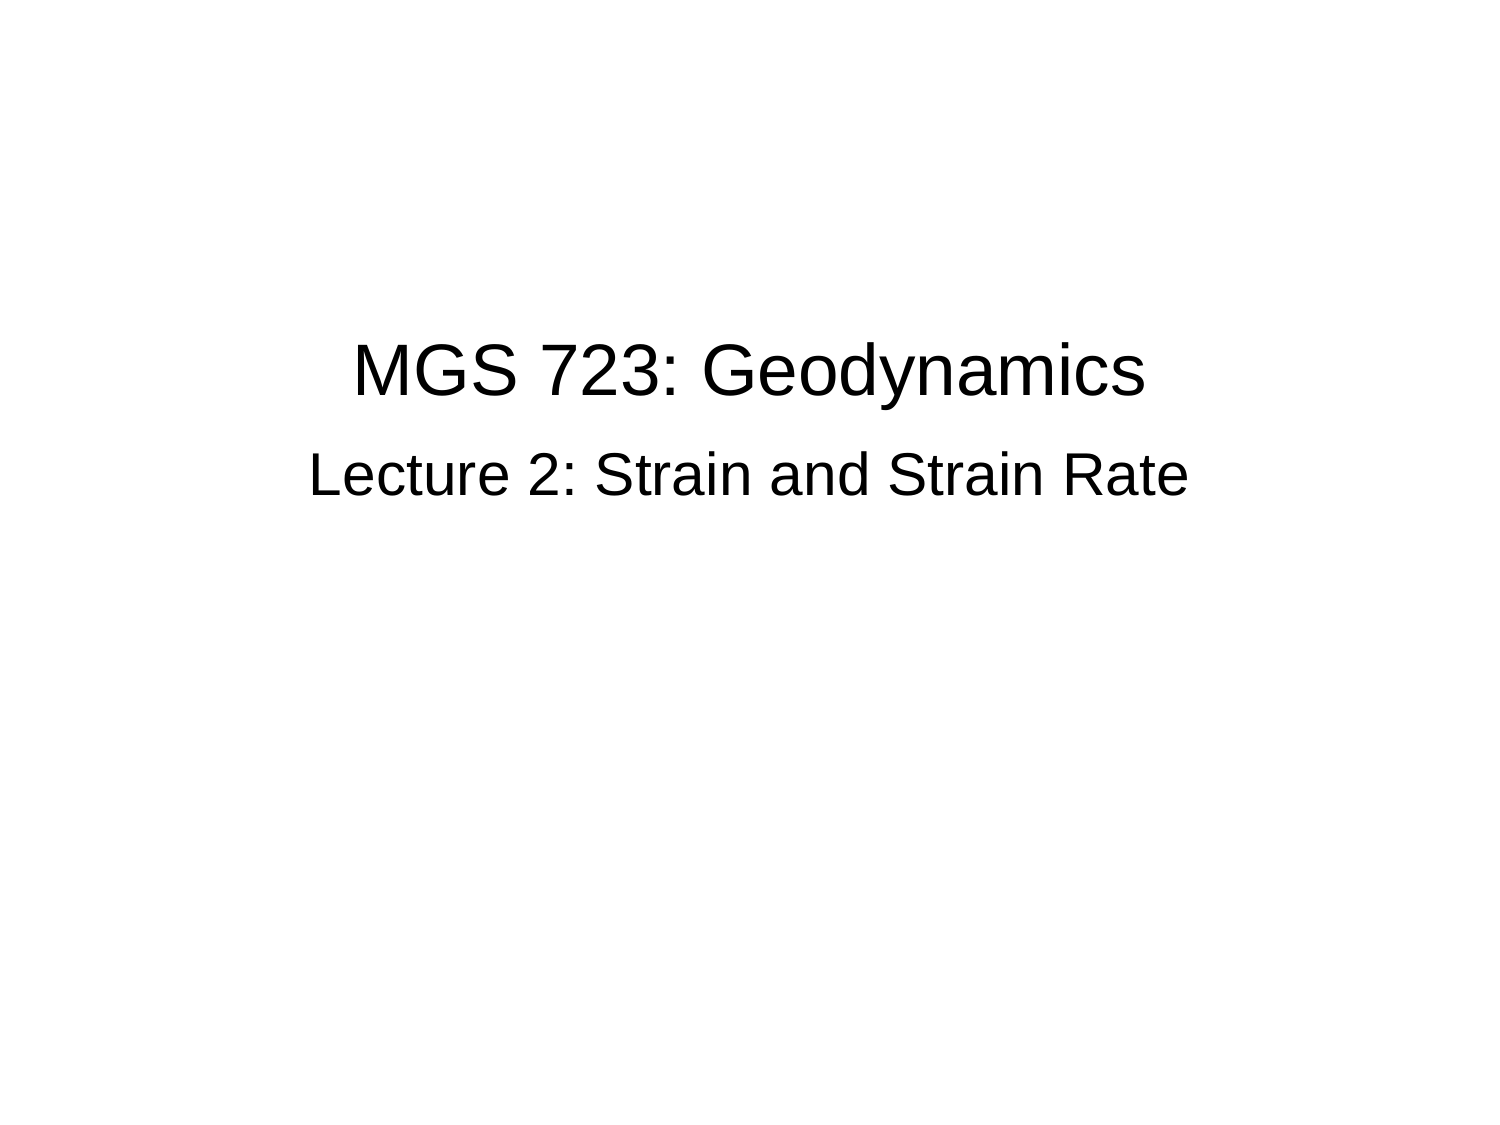

MGS 723: Geodynamics

Lecture 2: Strain and Strain Rate